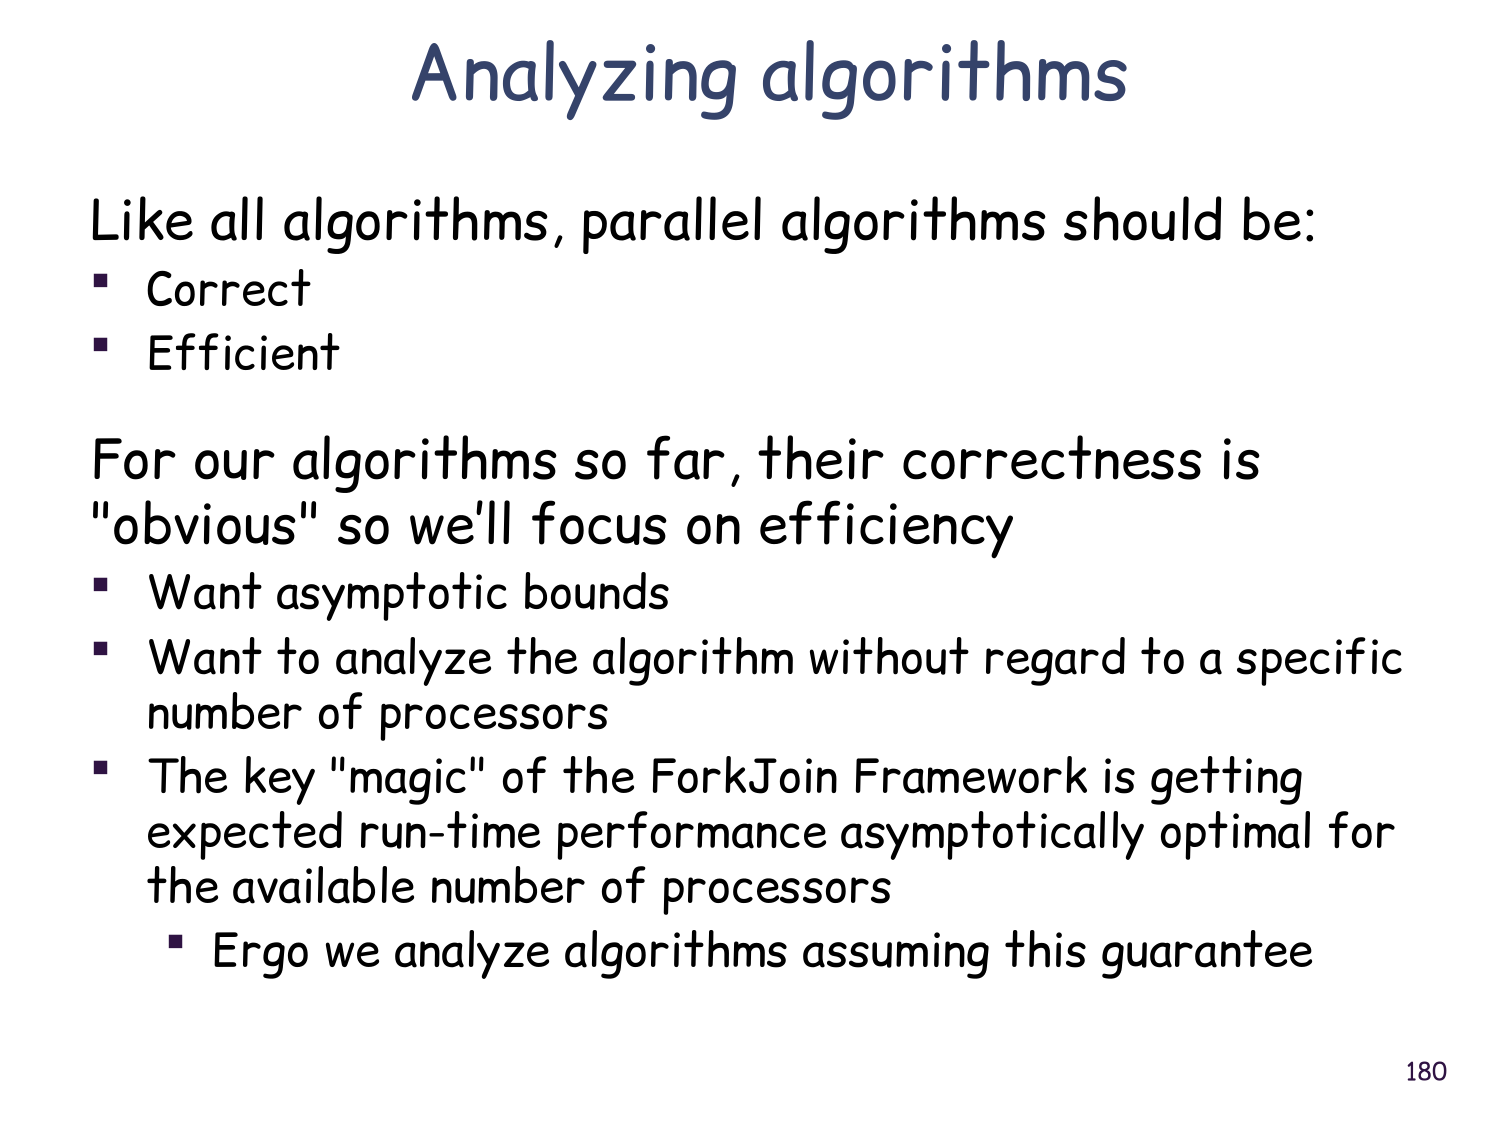

# Analyzing algorithms
Like all algorithms, parallel algorithms should be:
Correct
Efficient

For our algorithms so far, their correctness is "obvious" so we’ll focus on efficiency
Want asymptotic bounds
Want to analyze the algorithm without regard to a specific number of processors
The key "magic" of the ForkJoin Framework is getting expected run-time performance asymptotically optimal for the available number of processors
Ergo we analyze algorithms assuming this guarantee
180